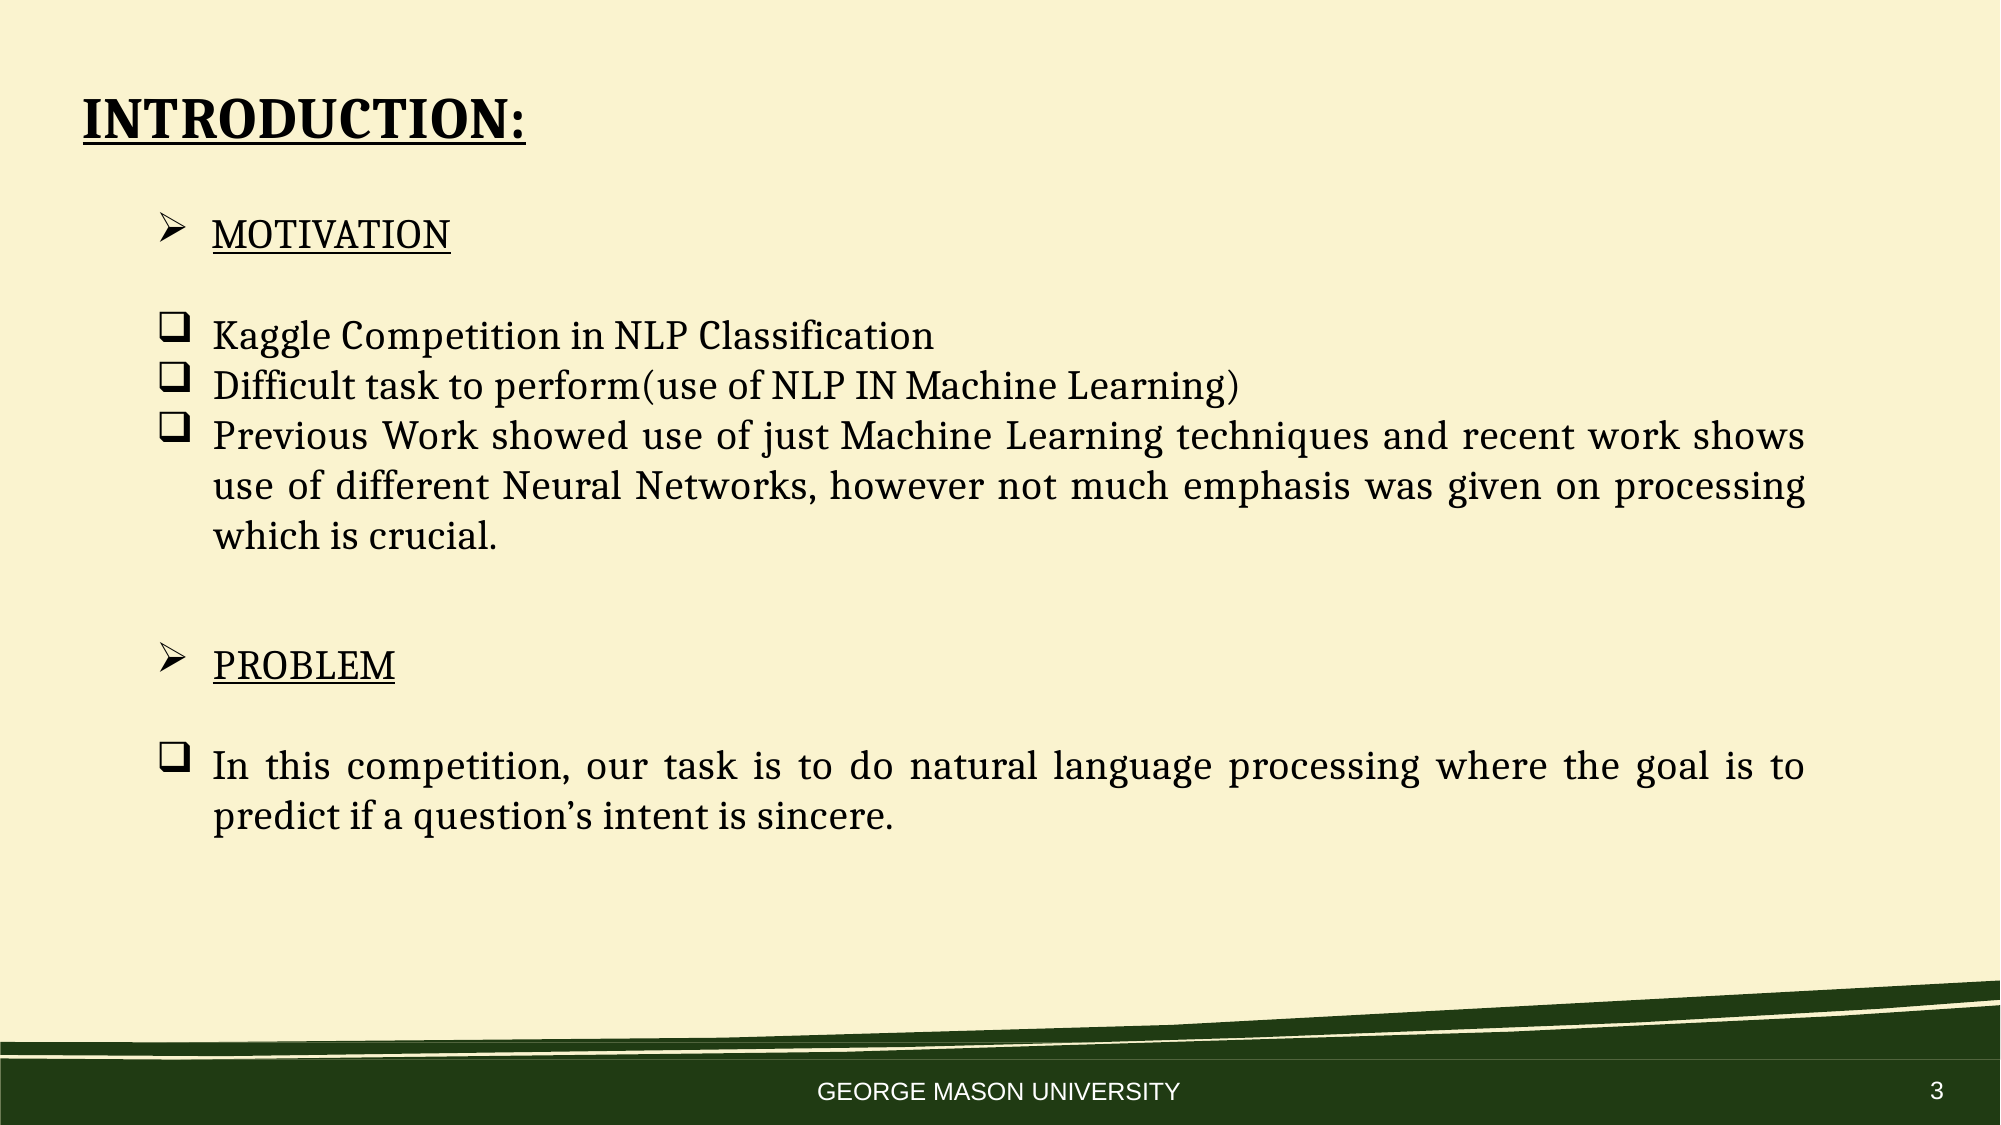

# INTRODUCTION:

MOTIVATION

Kaggle Competition in NLP Classification
Difficult task to perform(use of NLP IN Machine Learning)
Previous Work showed use of just Machine Learning techniques and recent work shows use of different Neural Networks, however not much emphasis was given on processing which is crucial.

PROBLEM

In this competition, our task is to do natural language processing where the goal is to predict if a question’s intent is sincere.

3
GEORGE MASON UNIVERSITY